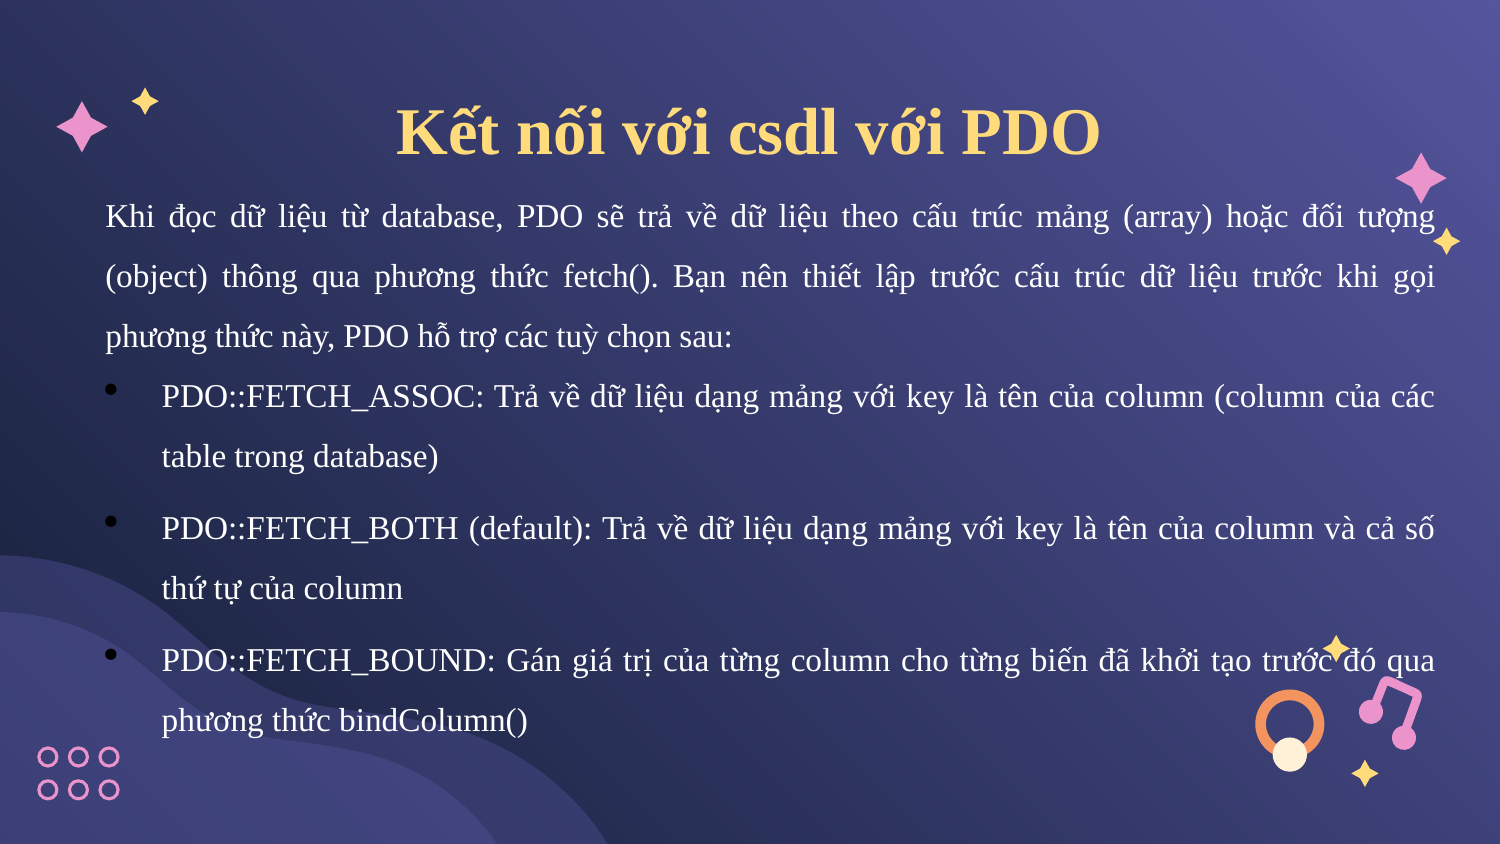

# Kết nối với csdl với PDO

Khi đọc dữ liệu từ database, PDO sẽ trả về dữ liệu theo cấu trúc mảng (array) hoặc đối tượng (object) thông qua phương thức fetch(). Bạn nên thiết lập trước cấu trúc dữ liệu trước khi gọi phương thức này, PDO hỗ trợ các tuỳ chọn sau:
PDO::FETCH_ASSOC: Trả về dữ liệu dạng mảng với key là tên của column (column của các table trong database)
PDO::FETCH_BOTH (default): Trả về dữ liệu dạng mảng với key là tên của column và cả số thứ tự của column
PDO::FETCH_BOUND: Gán giá trị của từng column cho từng biến đã khởi tạo trước đó qua phương thức bindColumn()